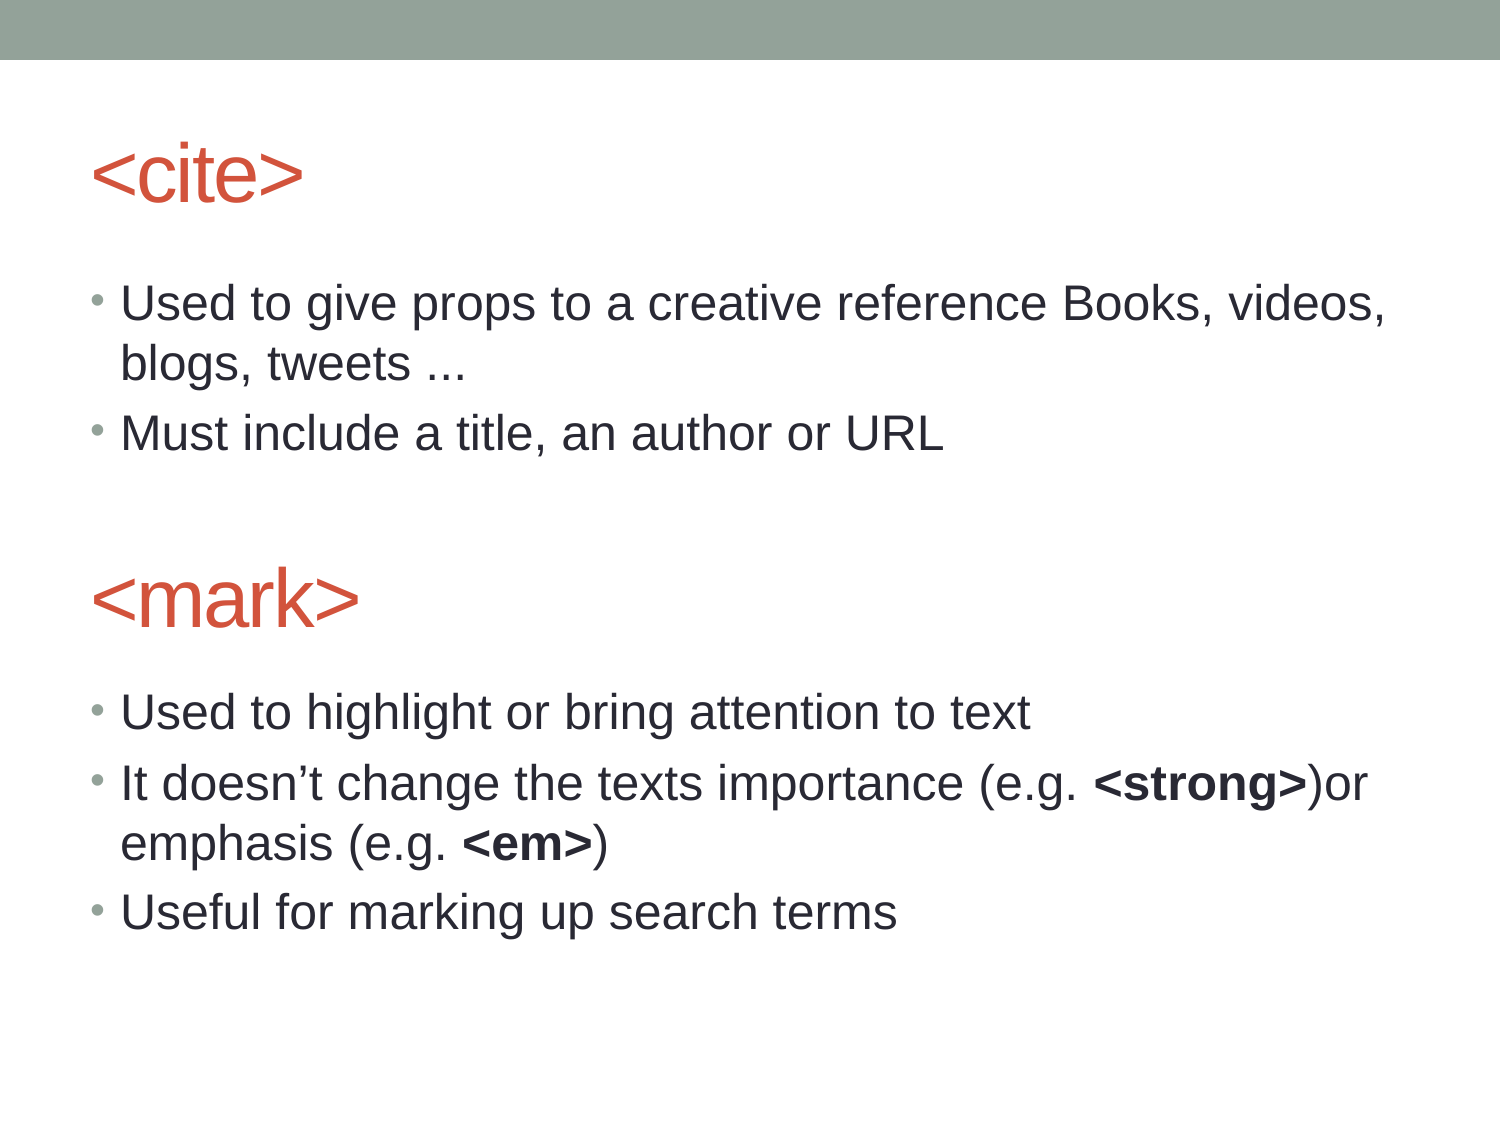

# <cite>
Used to give props to a creative reference Books, videos, blogs, tweets ...
Must include a title, an author or URL

Used to highlight or bring attention to text
It doesn’t change the texts importance (e.g. <strong>)or emphasis (e.g. <em>)
Useful for marking up search terms

<mark>